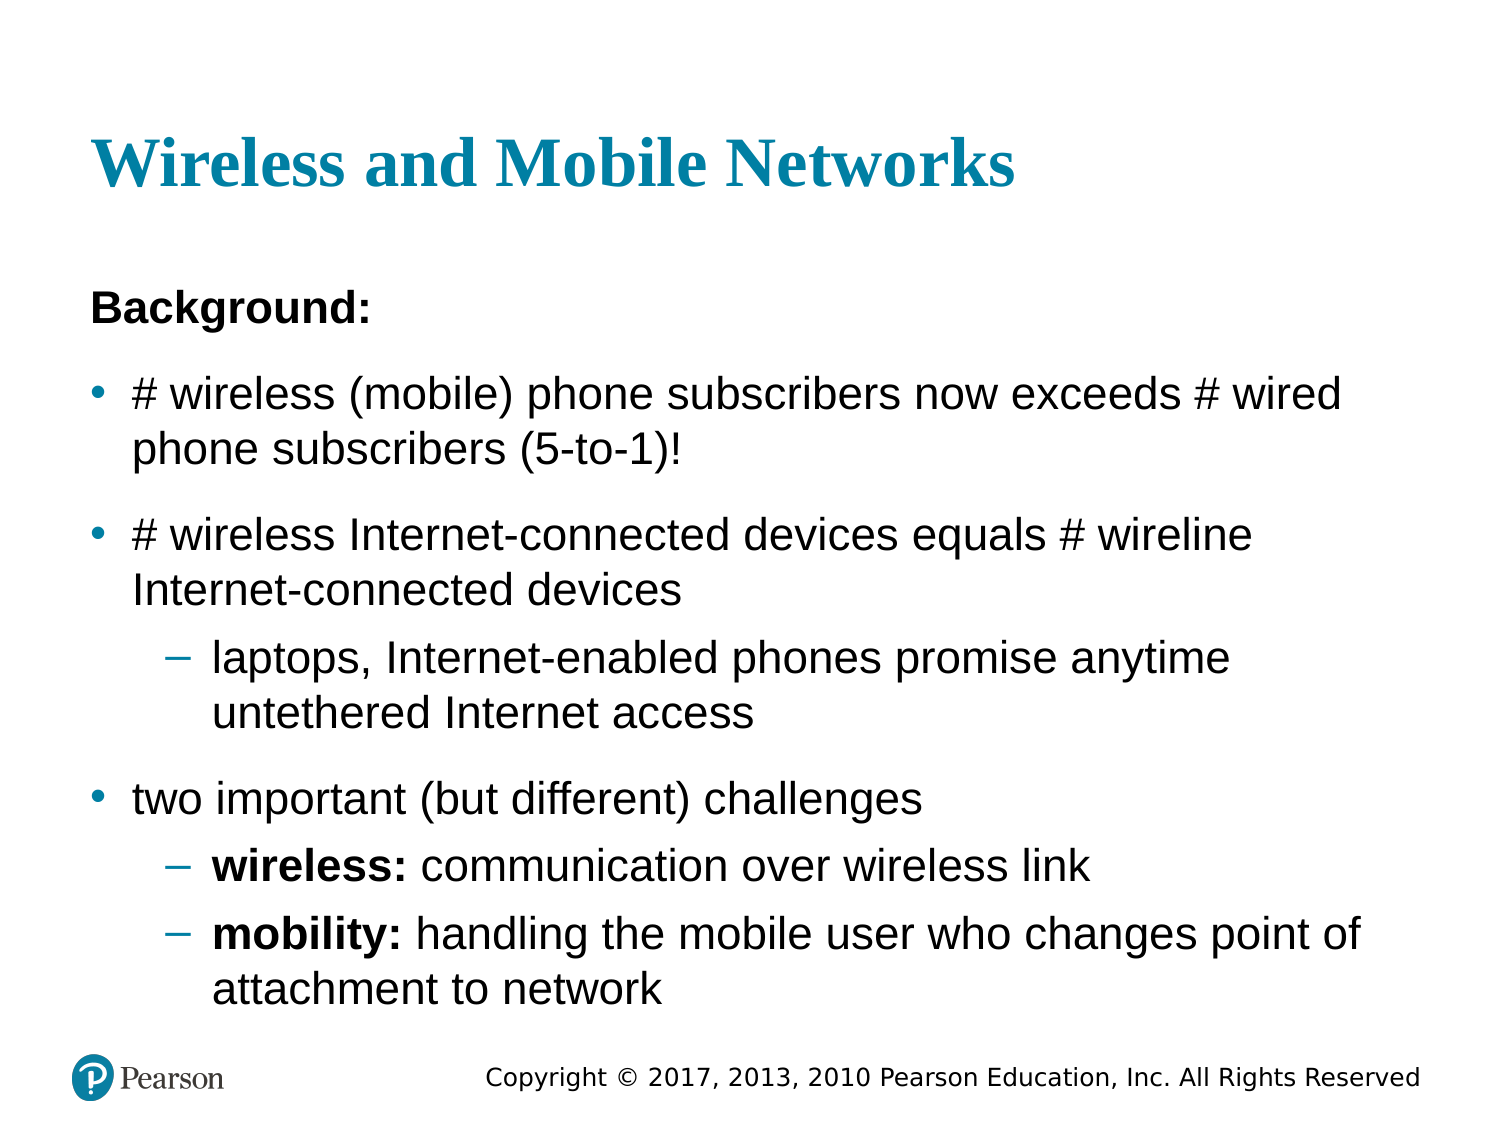

# Wireless and Mobile Networks
Background:
# wireless (mobile) phone subscribers now exceeds # wired phone subscribers (5-to-1)!
# wireless Internet-connected devices equals # wireline Internet-connected devices
laptops, Internet-enabled phones promise anytime untethered Internet access
two important (but different) challenges
wireless: communication over wireless link
mobility: handling the mobile user who changes point of attachment to network